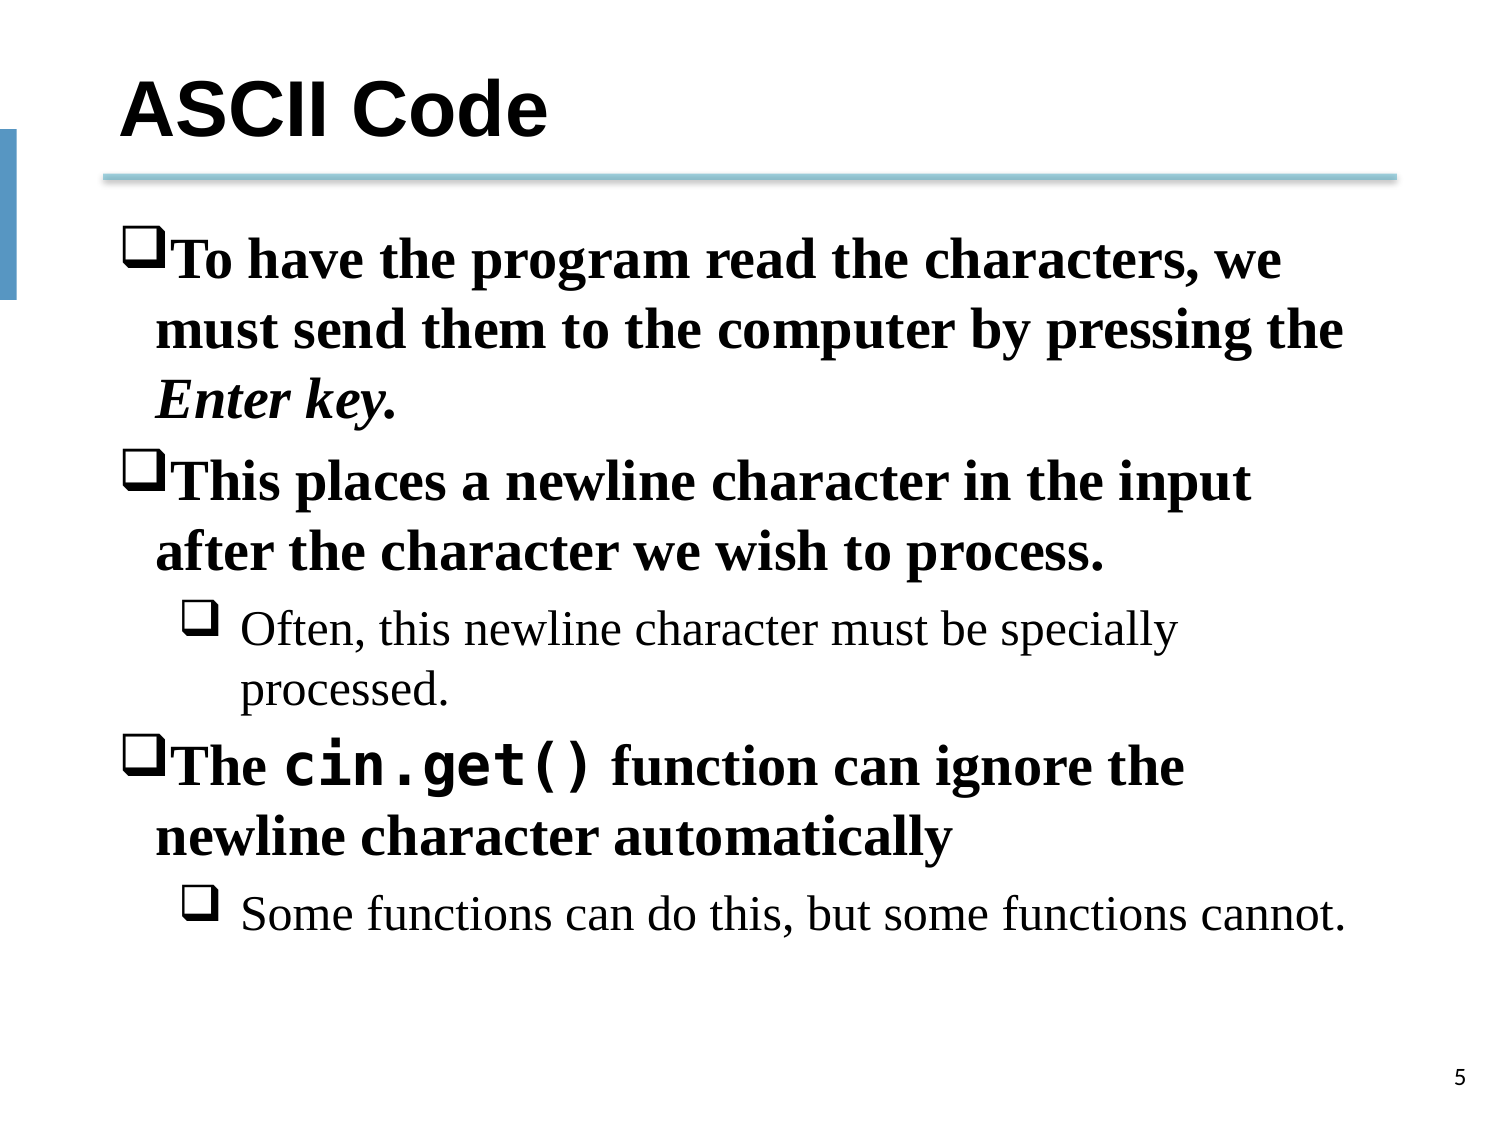

# ASCII Code
To have the program read the characters, we must send them to the computer by pressing the Enter key.
This places a newline character in the input after the character we wish to process.
Often, this newline character must be specially processed.
The cin.get() function can ignore the newline character automatically
Some functions can do this, but some functions cannot.

5